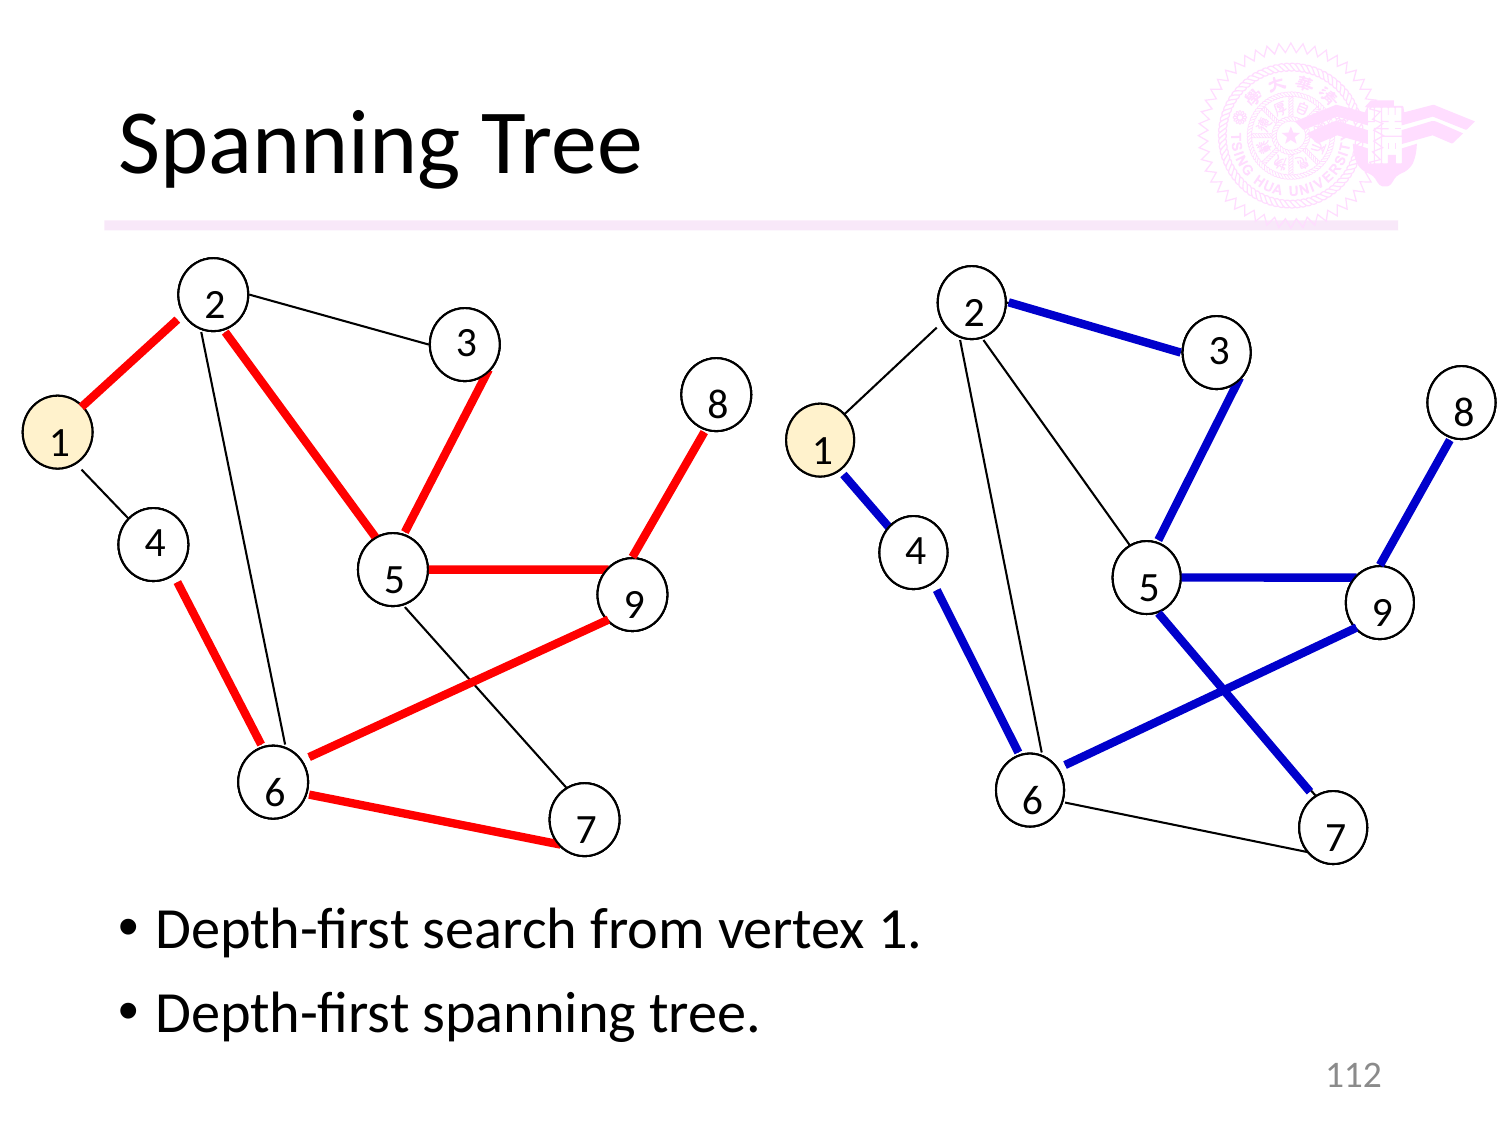

# Spanning Tree

2

2
2

3

3

3

8

8

8

1
1

4

4

4

5

5
5

9

9

9

6

6
6

7

7

7

2

2
2

3

3

3

8

8

8

1
1

4

4

4

5

5
5

9

9

9

6

6
6

7

7

7
Depth-first search from vertex 1.
Depth-first spanning tree.
112